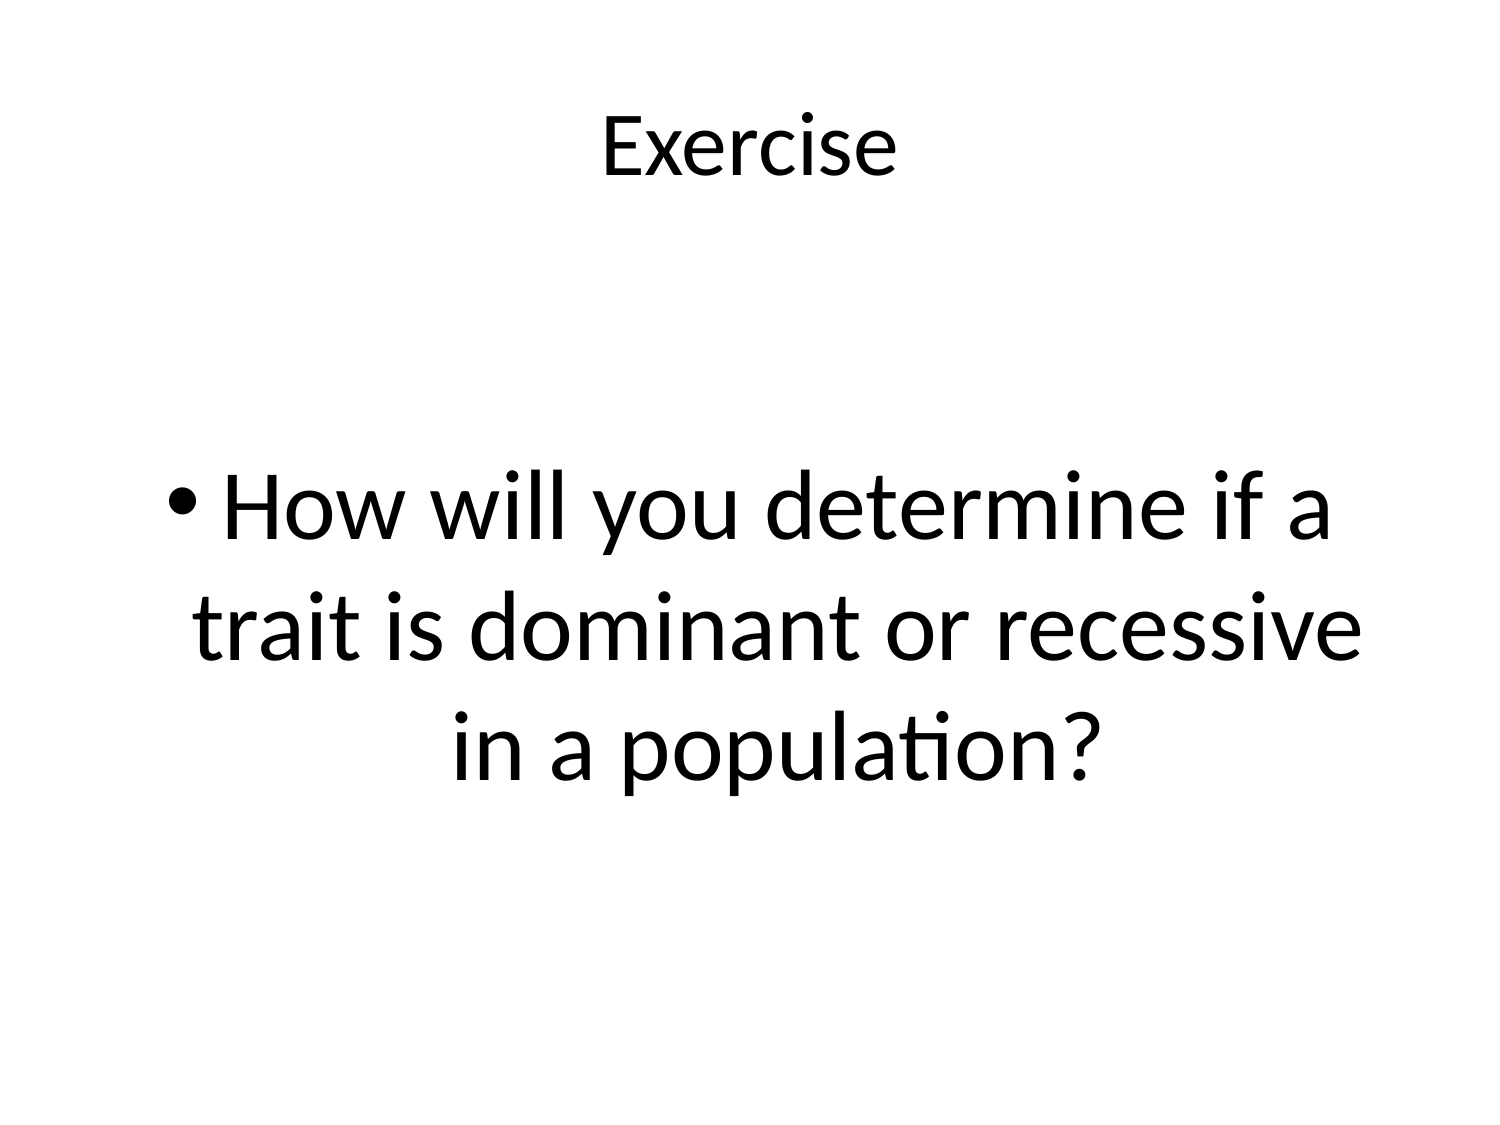

# Exercise
How will you determine if a trait is dominant or recessive in a population?